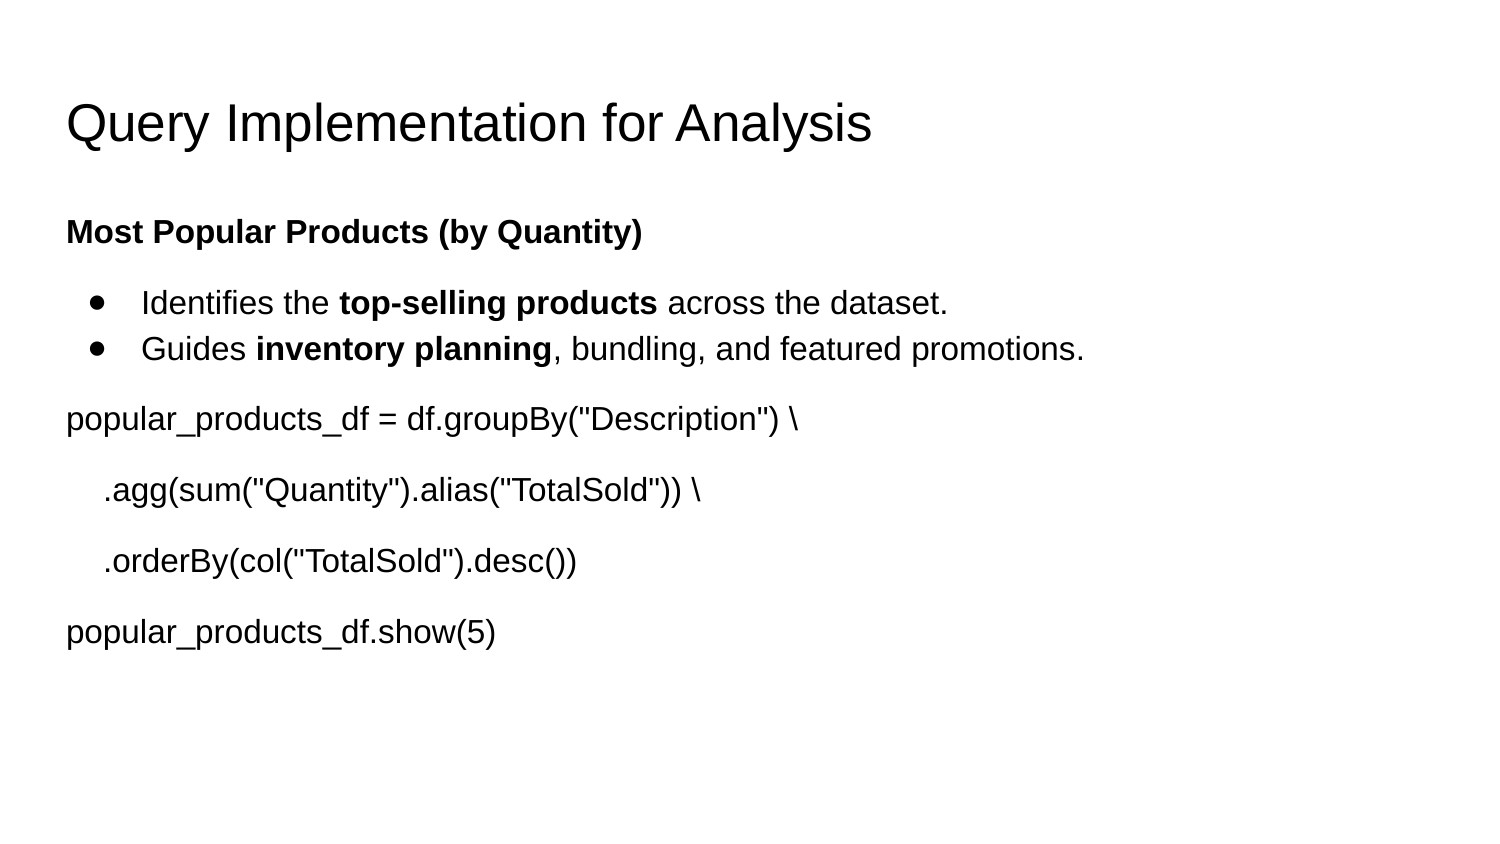

# Query Implementation for Analysis
Most Popular Products (by Quantity)
Identifies the top-selling products across the dataset.
Guides inventory planning, bundling, and featured promotions.
popular_products_df = df.groupBy("Description") \
    .agg(sum("Quantity").alias("TotalSold")) \
    .orderBy(col("TotalSold").desc())
popular_products_df.show(5)